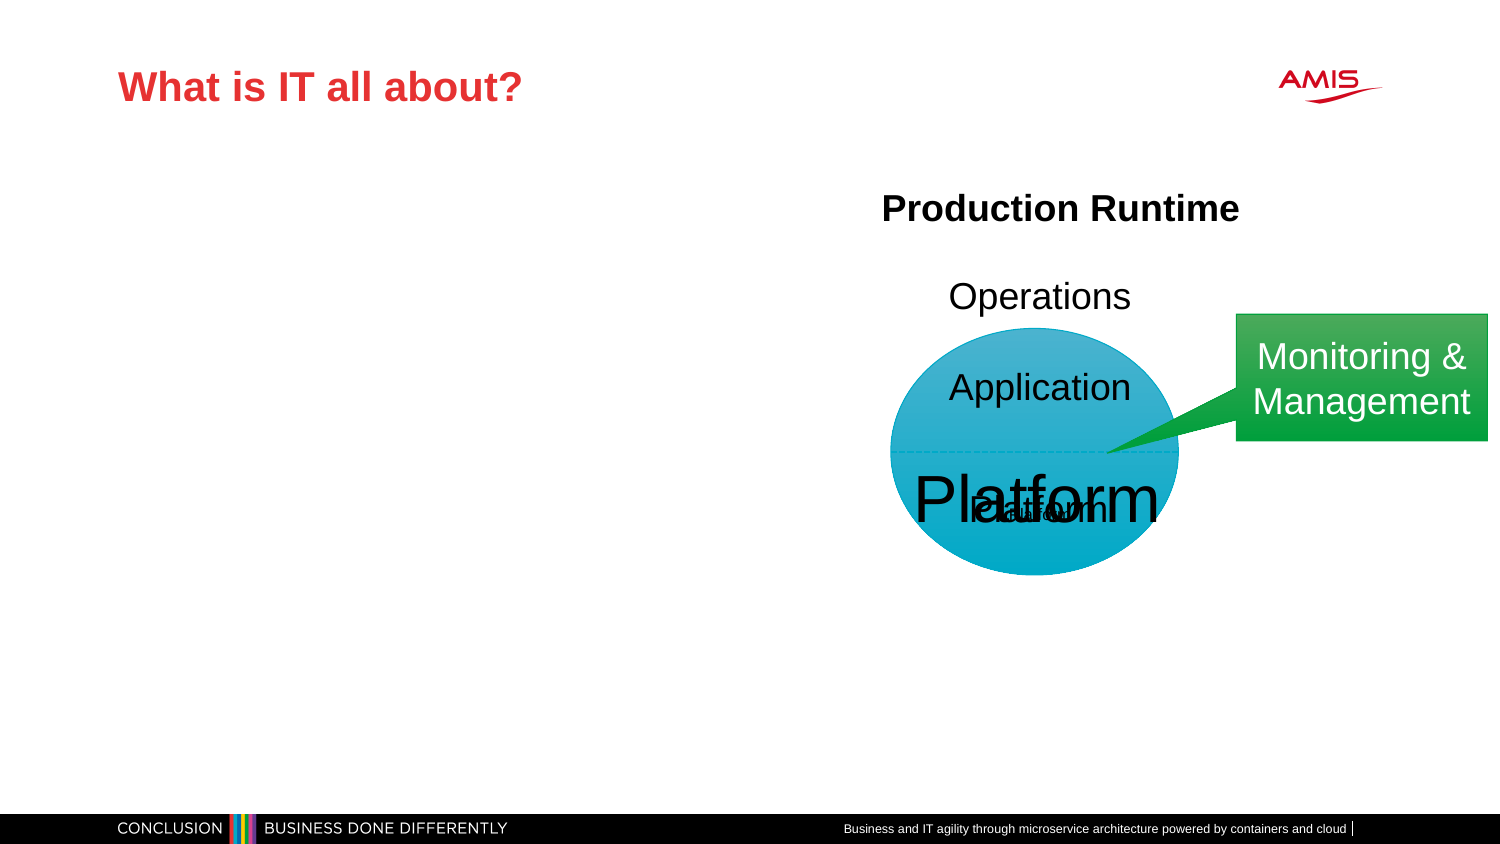

# What is IT all about?

Production Runtime
Operations
Monitoring & Management

Application
Platform
Platform
Platform
Business and IT agility through microservice architecture powered by containers and cloud